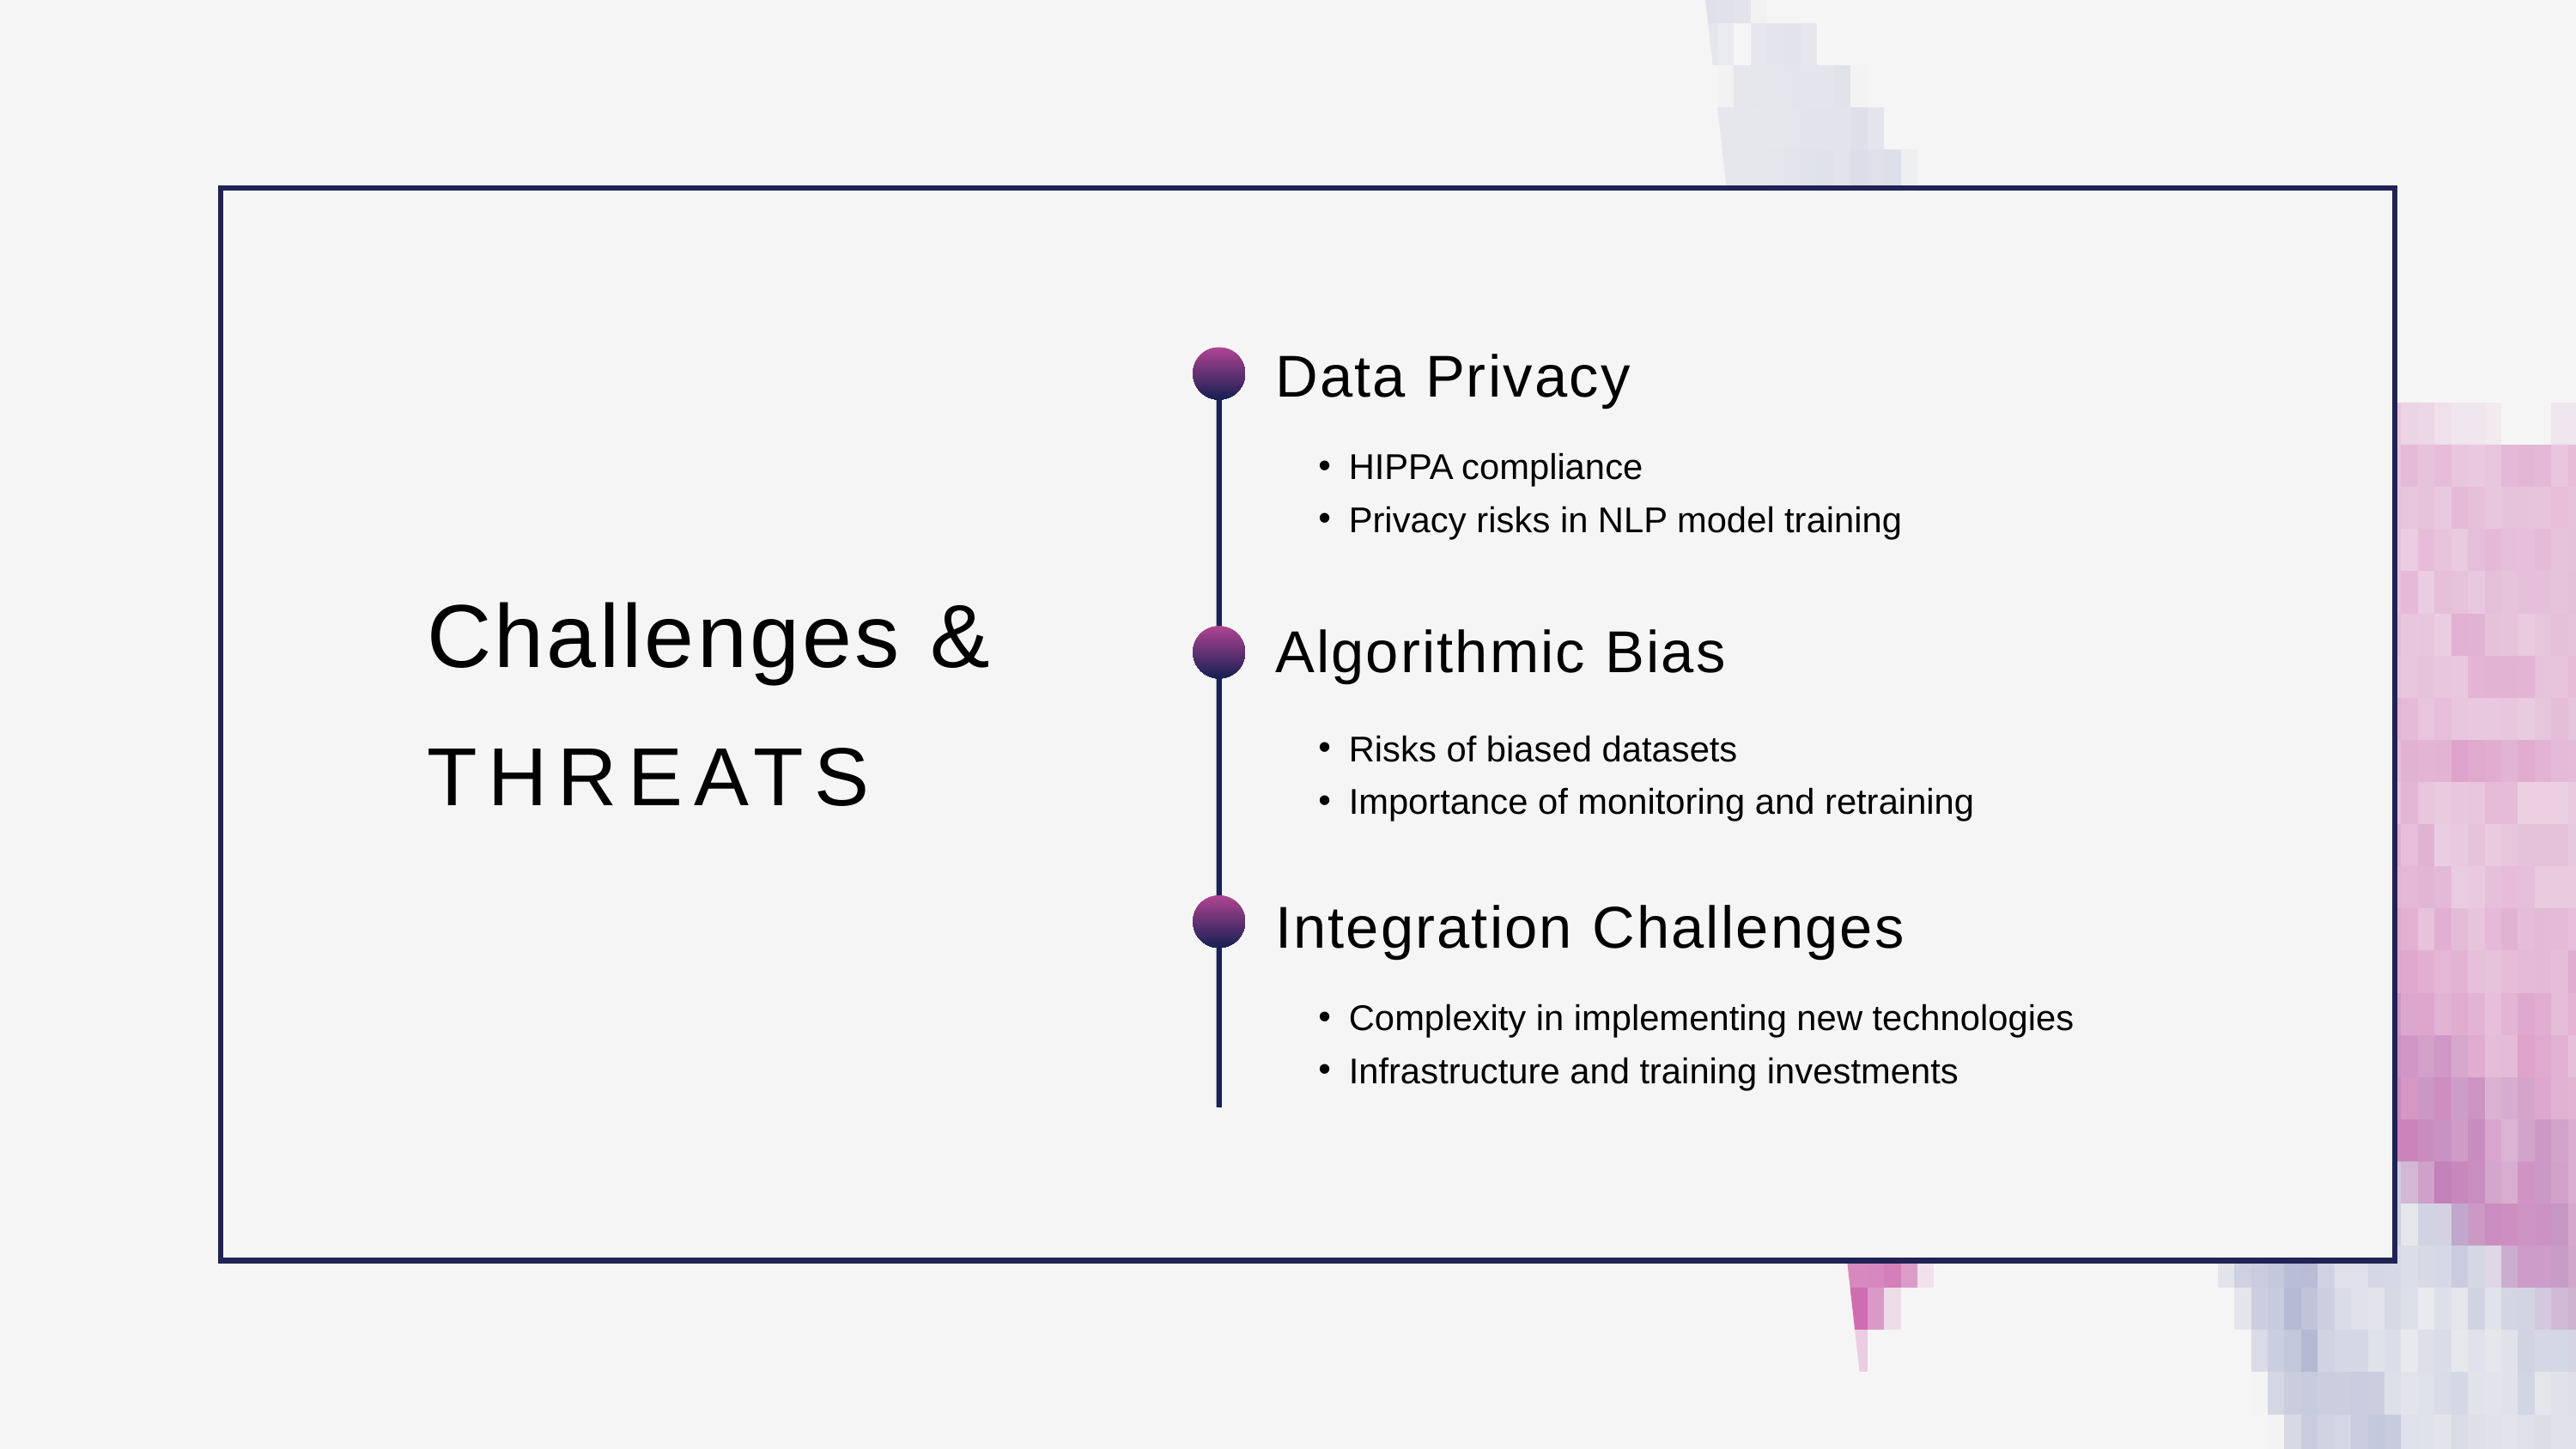

Data Privacy

HIPPA compliance
Privacy risks in NLP model training
Challenges &
Algorithmic Bias

Risks of biased datasets
Importance of monitoring and retraining
THREATS
Integration Challenges

Complexity in implementing new technologies
Infrastructure and training investments